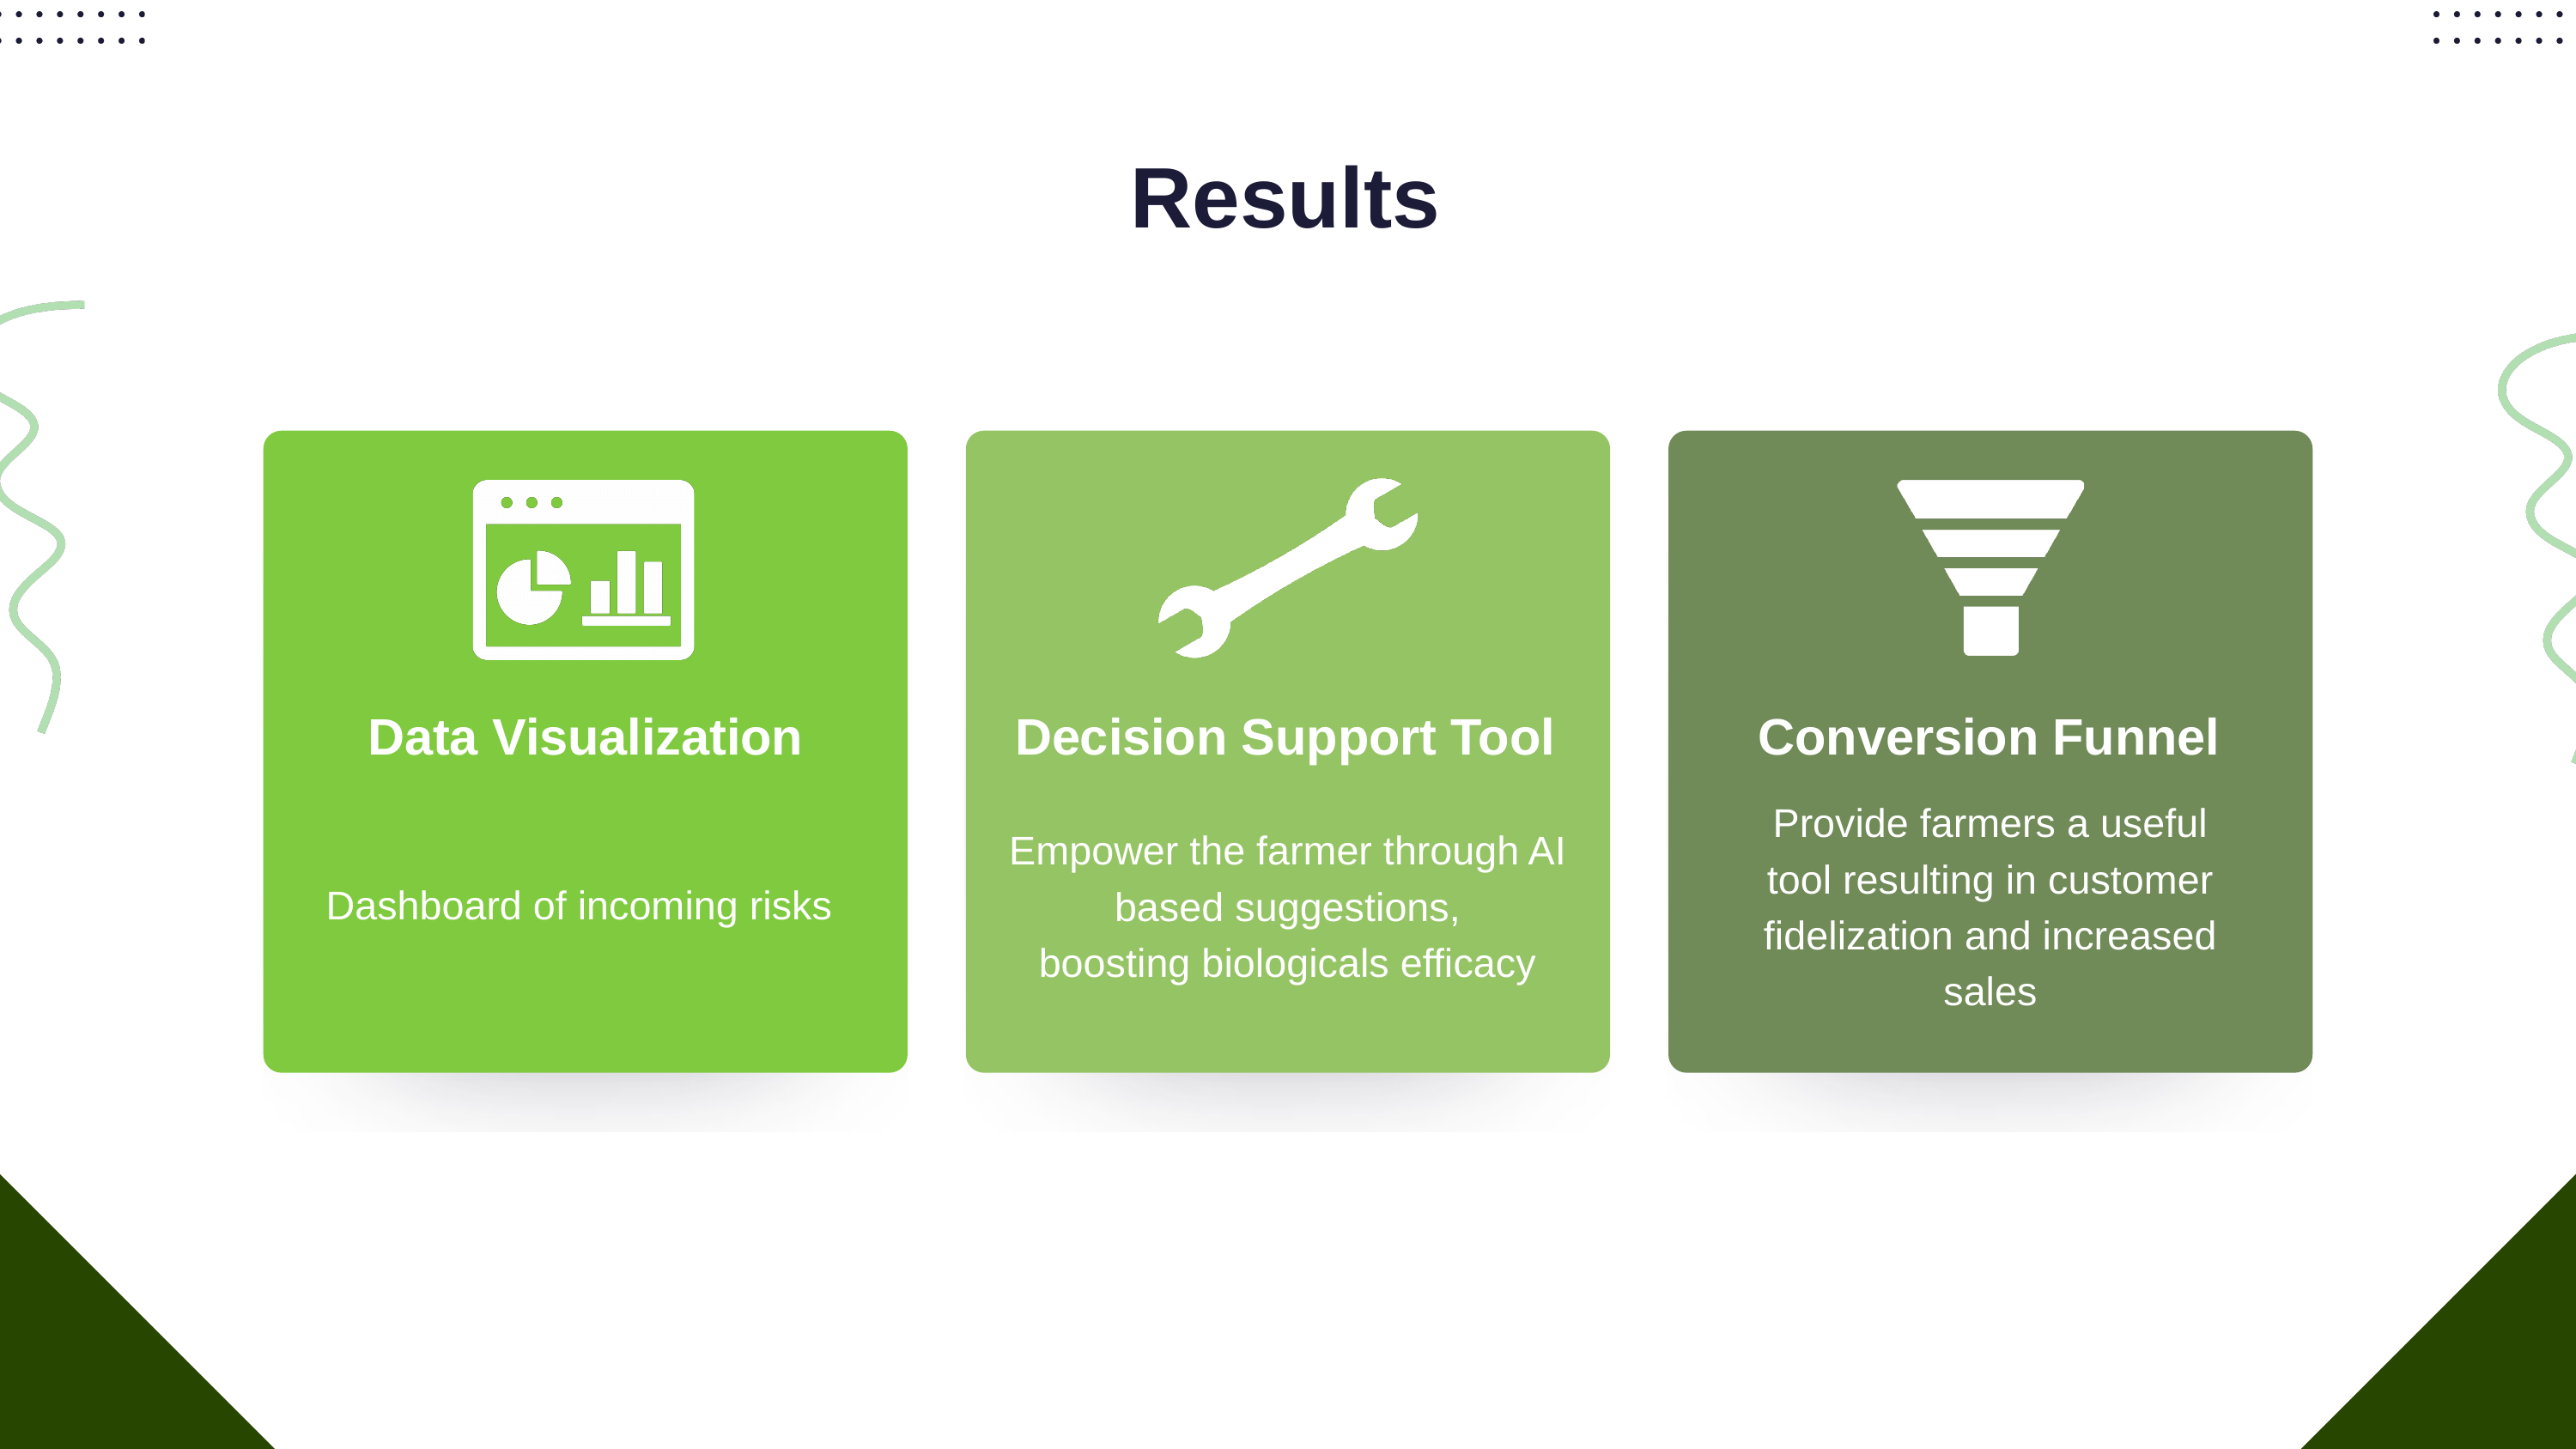

Results

Data Visualization
Decision Support Tool
Conversion Funnel
Provide farmers a useful tool resulting in customer fidelization and increased sales
Empower the farmer through AI based suggestions,
boosting biologicals efficacy
Dashboard of incoming risks